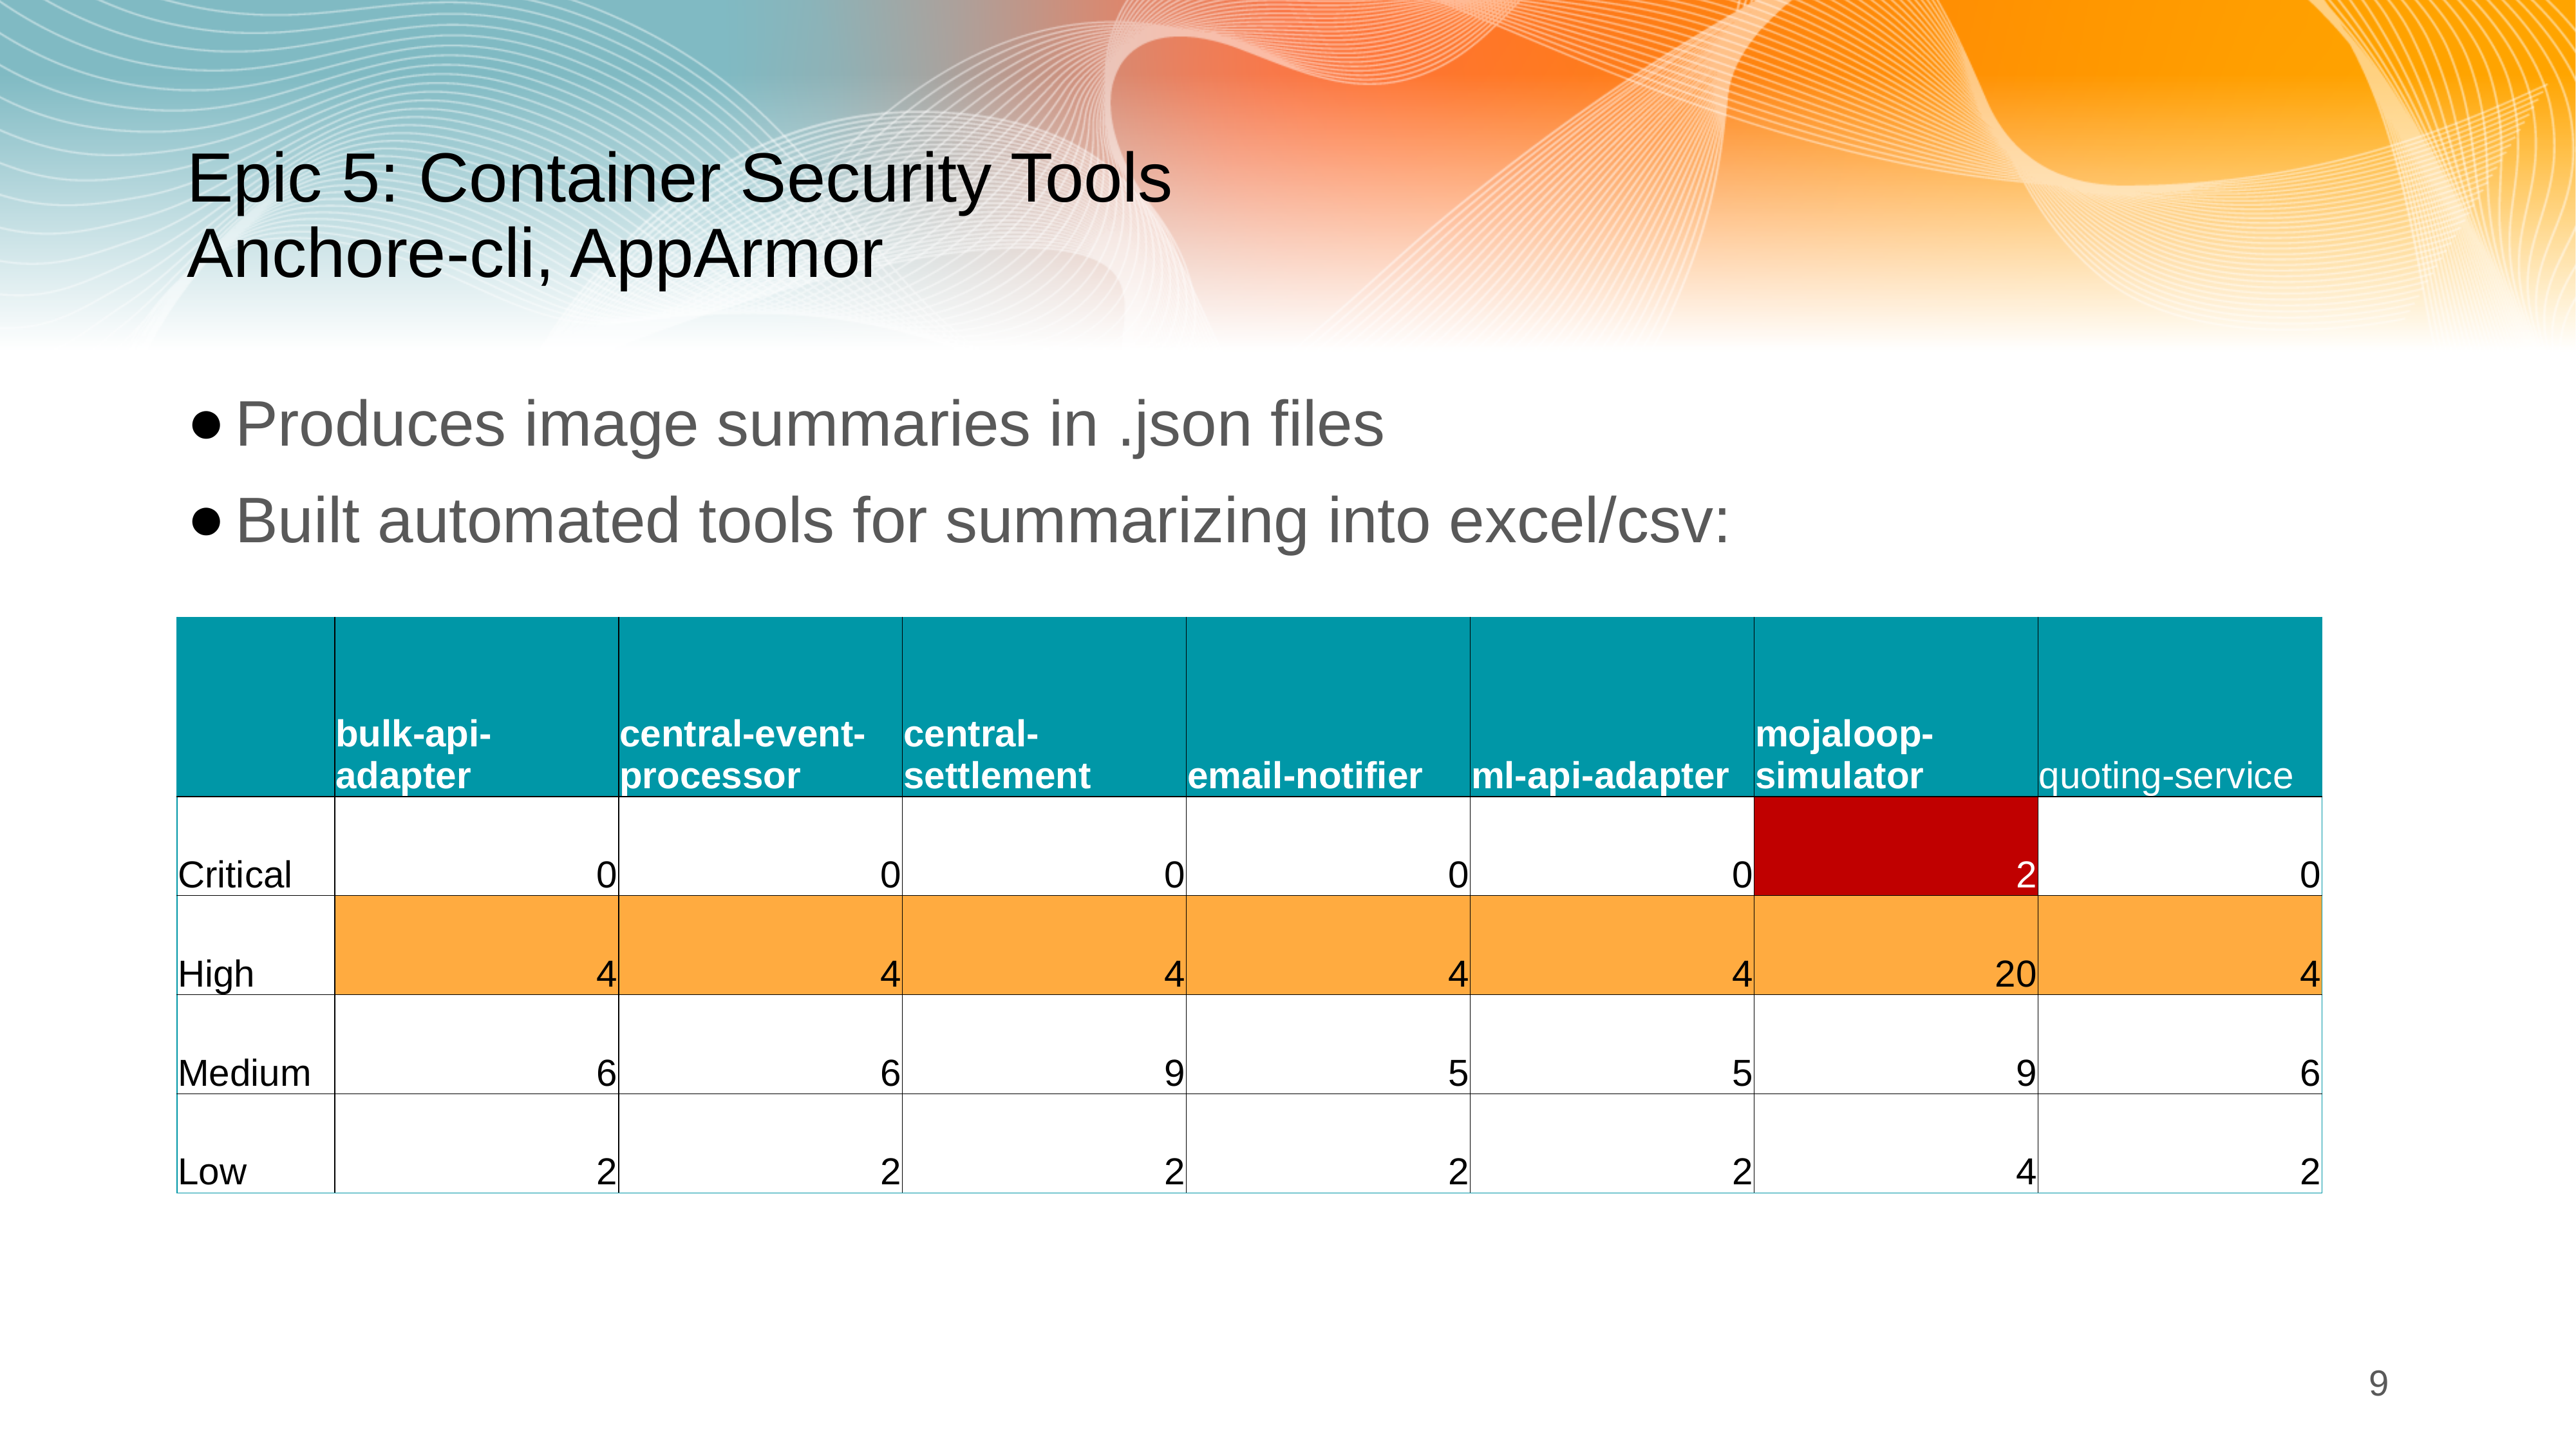

# Epic 5: Container Security Tools Anchore-cli, AppArmor
Produces image summaries in .json files
Built automated tools for summarizing into excel/csv:
|  | bulk-api-adapter | central-event-processor | central-settlement | email-notifier | ml-api-adapter | mojaloop-simulator | quoting-service |
| --- | --- | --- | --- | --- | --- | --- | --- |
| Critical | 0 | 0 | 0 | 0 | 0 | 2 | 0 |
| High | 4 | 4 | 4 | 4 | 4 | 20 | 4 |
| Medium | 6 | 6 | 9 | 5 | 5 | 9 | 6 |
| Low | 2 | 2 | 2 | 2 | 2 | 4 | 2 |
9